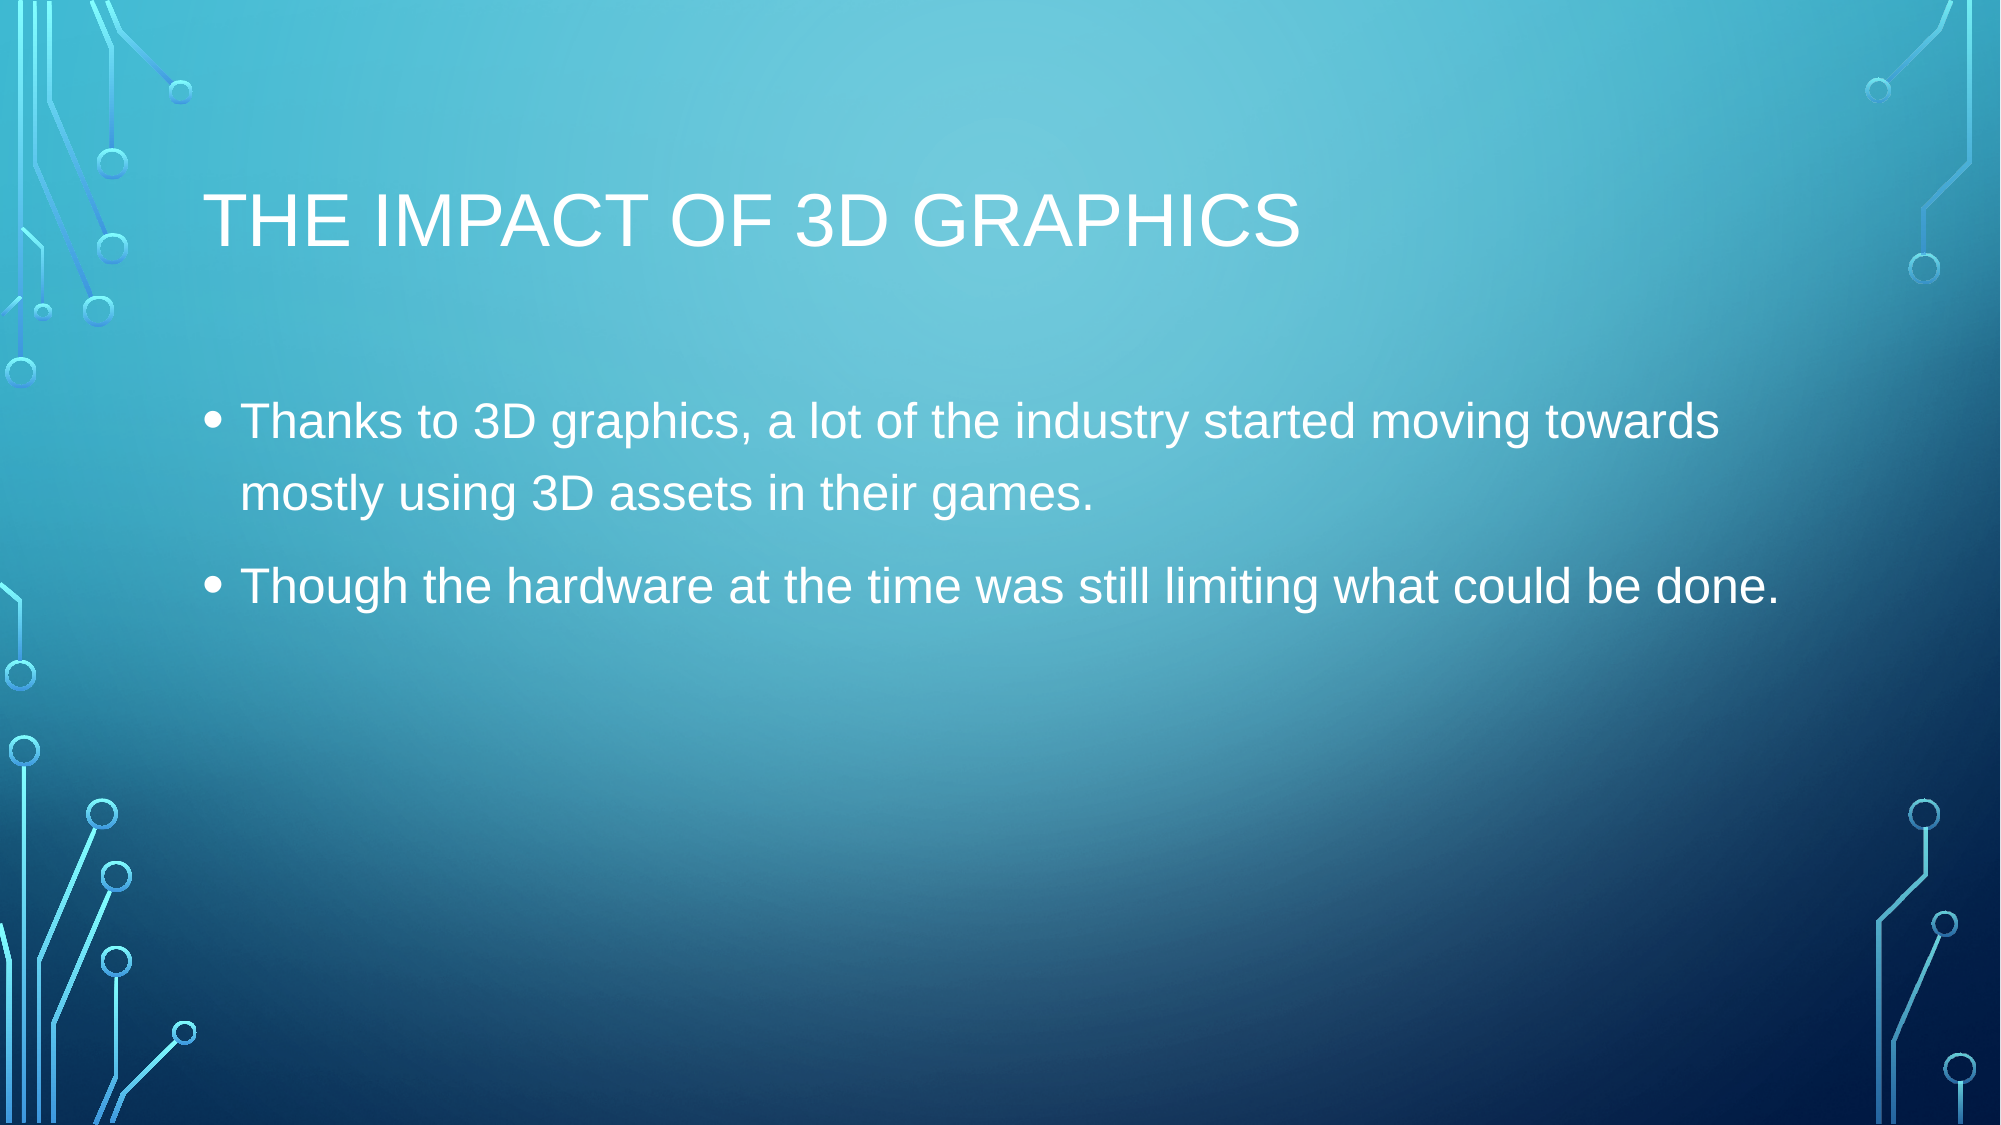

# The impact of 3D Graphics
Thanks to 3D graphics, a lot of the industry started moving towards mostly using 3D assets in their games.
Though the hardware at the time was still limiting what could be done.